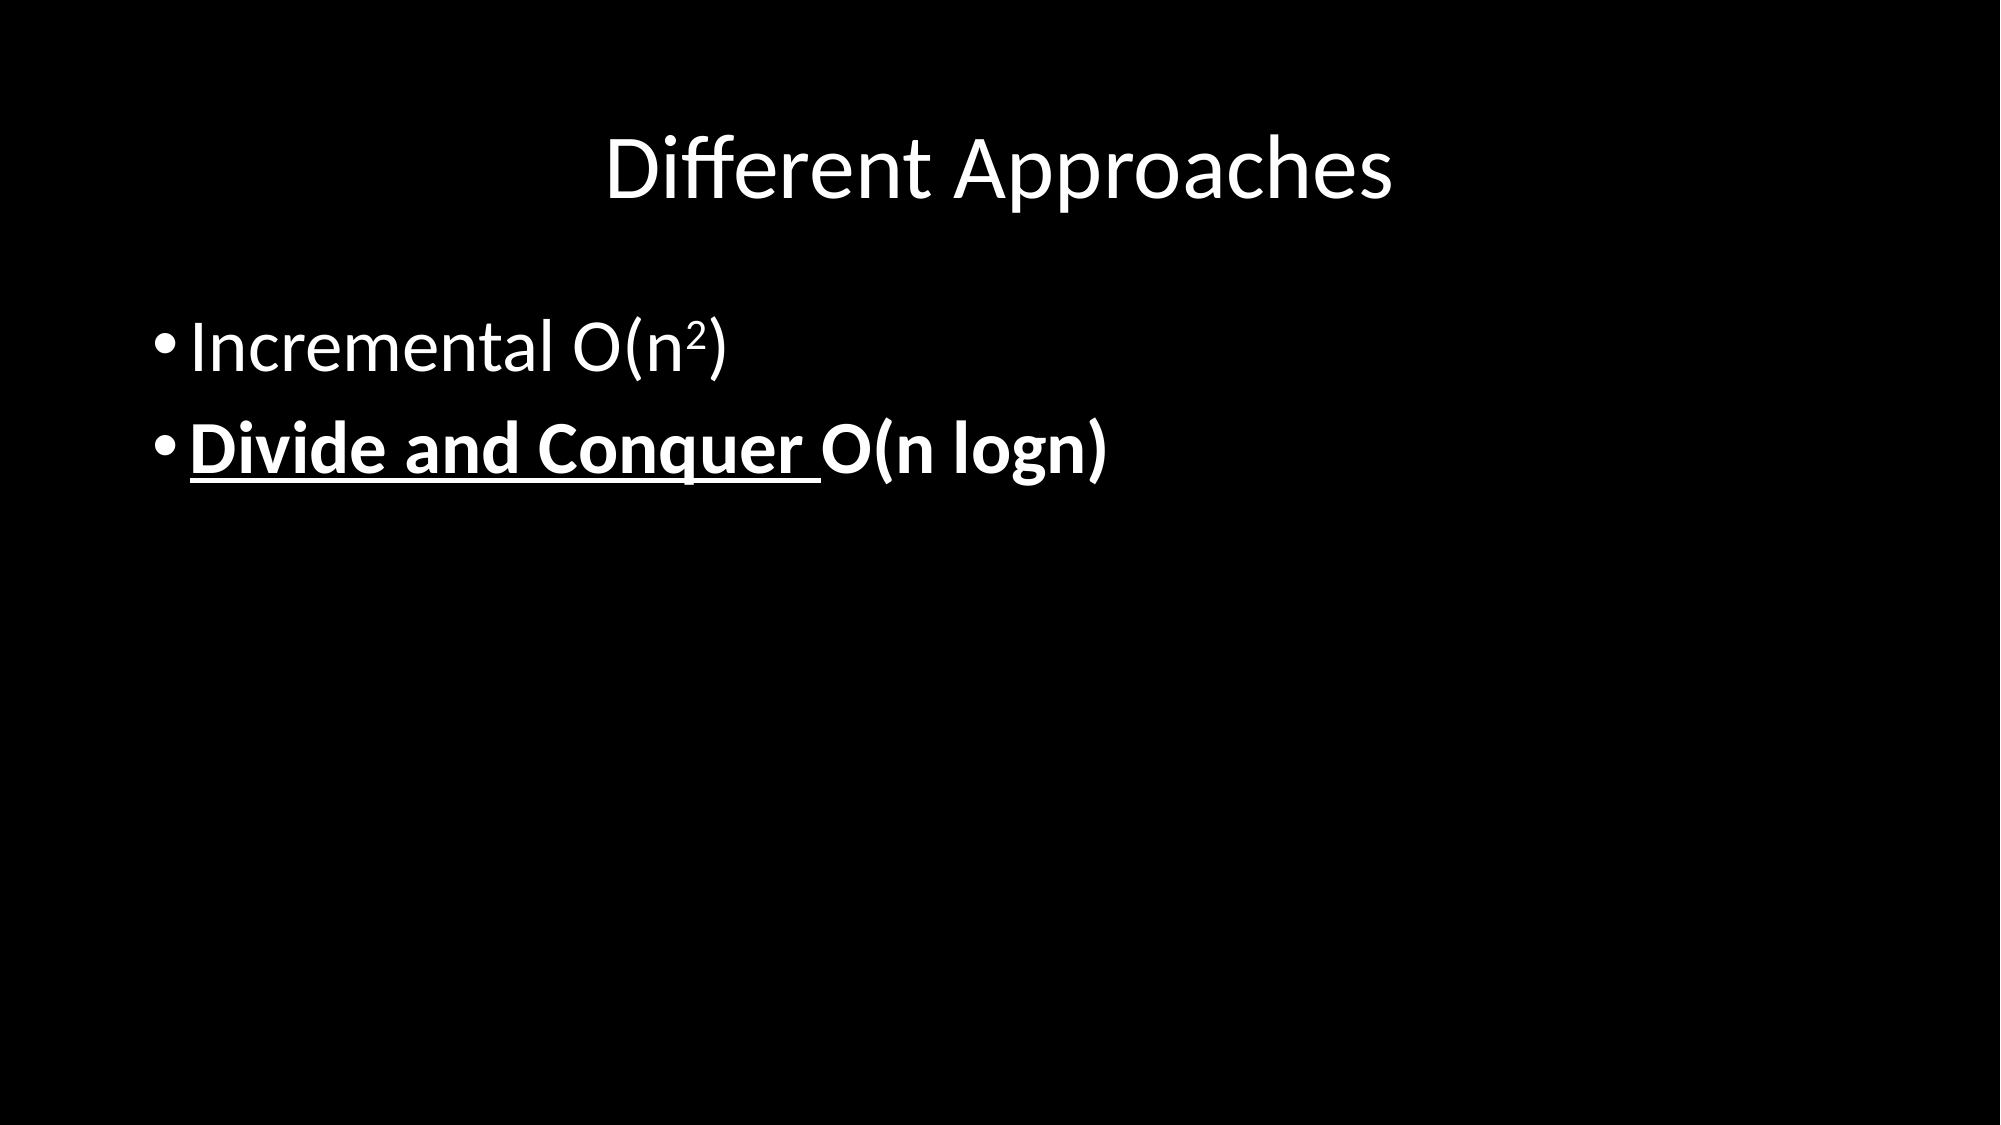

# Different Approaches
Incremental O(n2)
Divide and Conquer O(n logn)